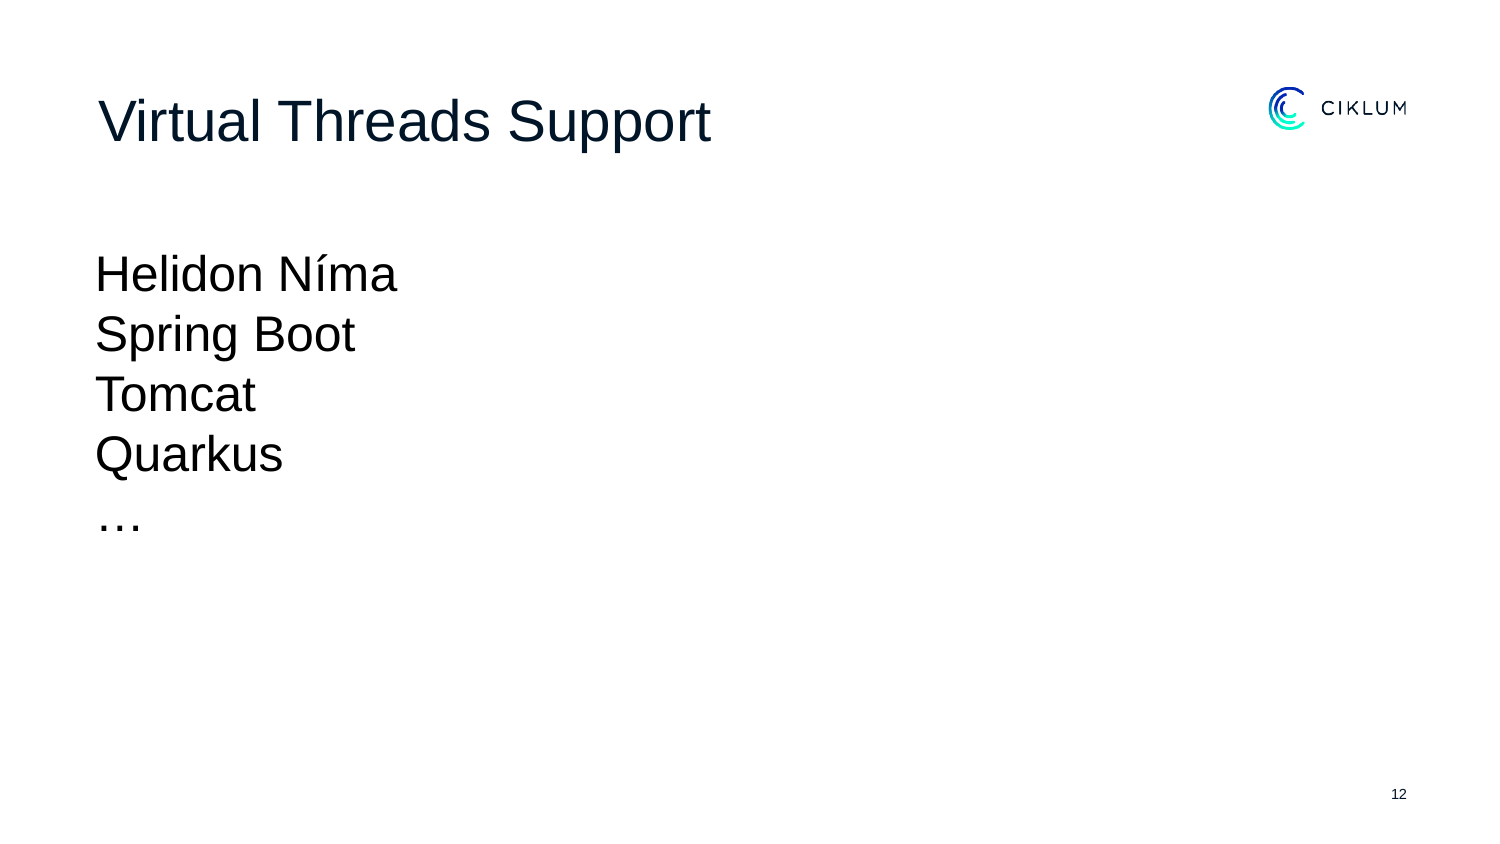

Virtual Threads Support
Helidon Níma
Spring Boot
Tomcat
Quarkus
…